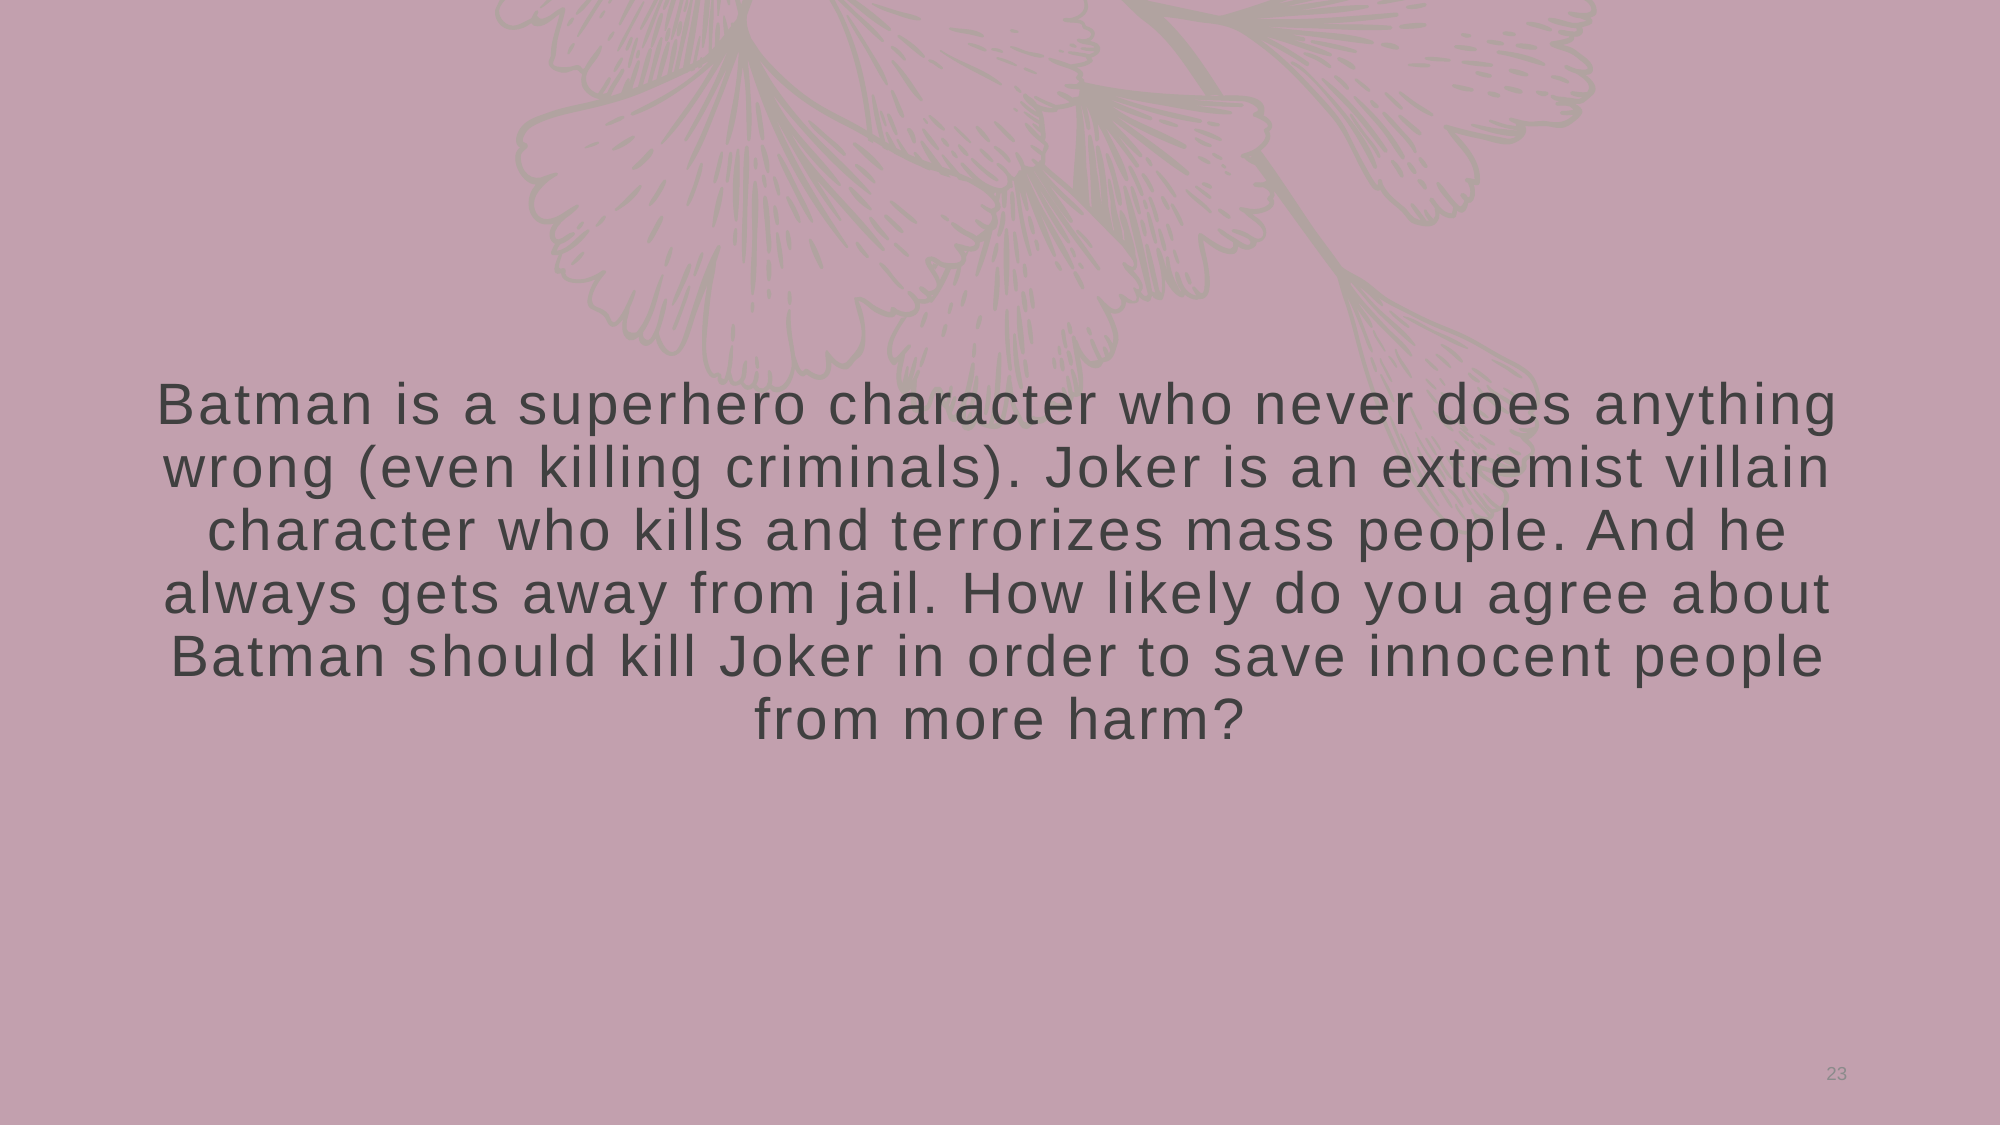

# Batman is a superhero character who never does anything wrong (even killing criminals). Joker is an extremist villain character who kills and terrorizes mass people. And he always gets away from jail. How likely do you agree about Batman should kill Joker in order to save innocent people from more harm?
23